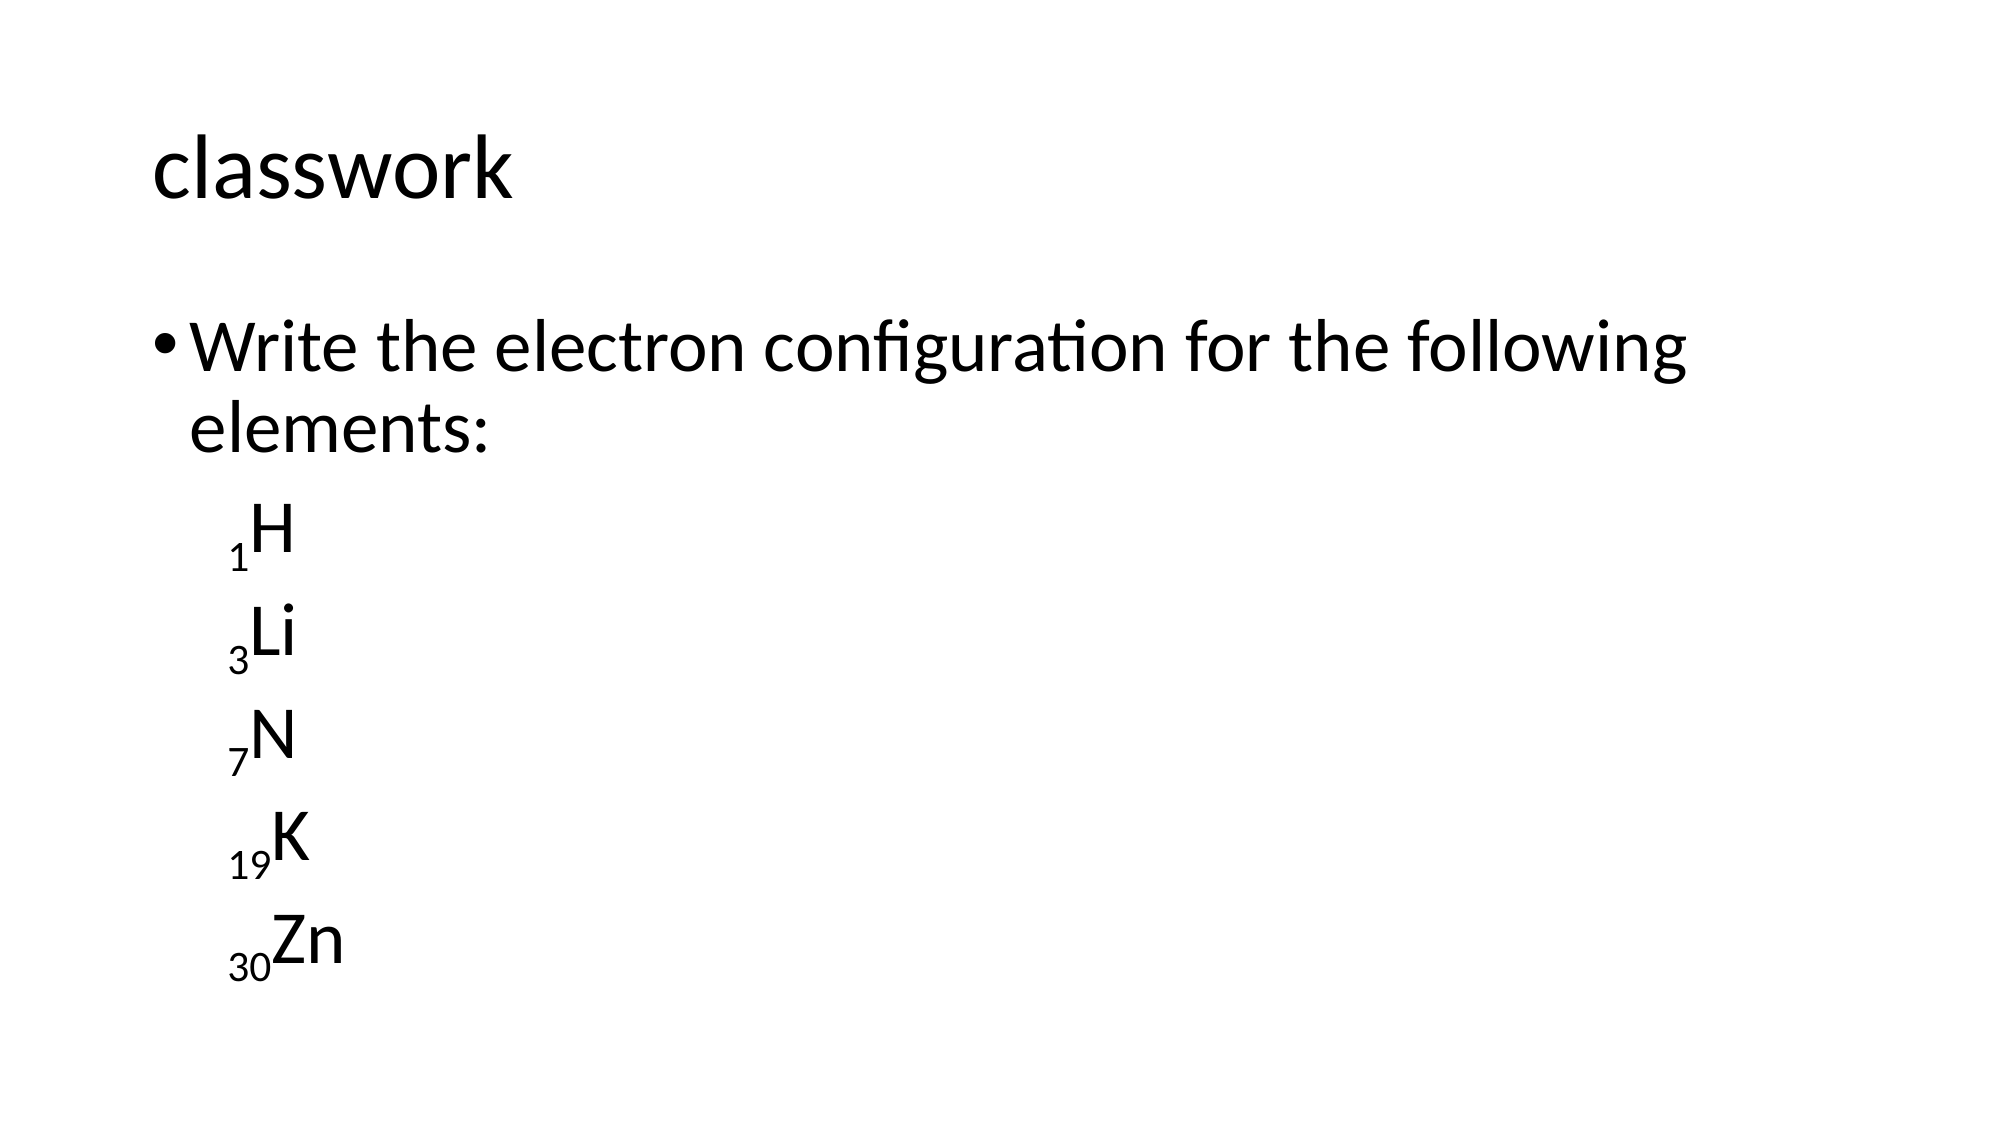

# classwork
Write the electron configuration for the following elements:
1H
3Li
7N
19K
30Zn